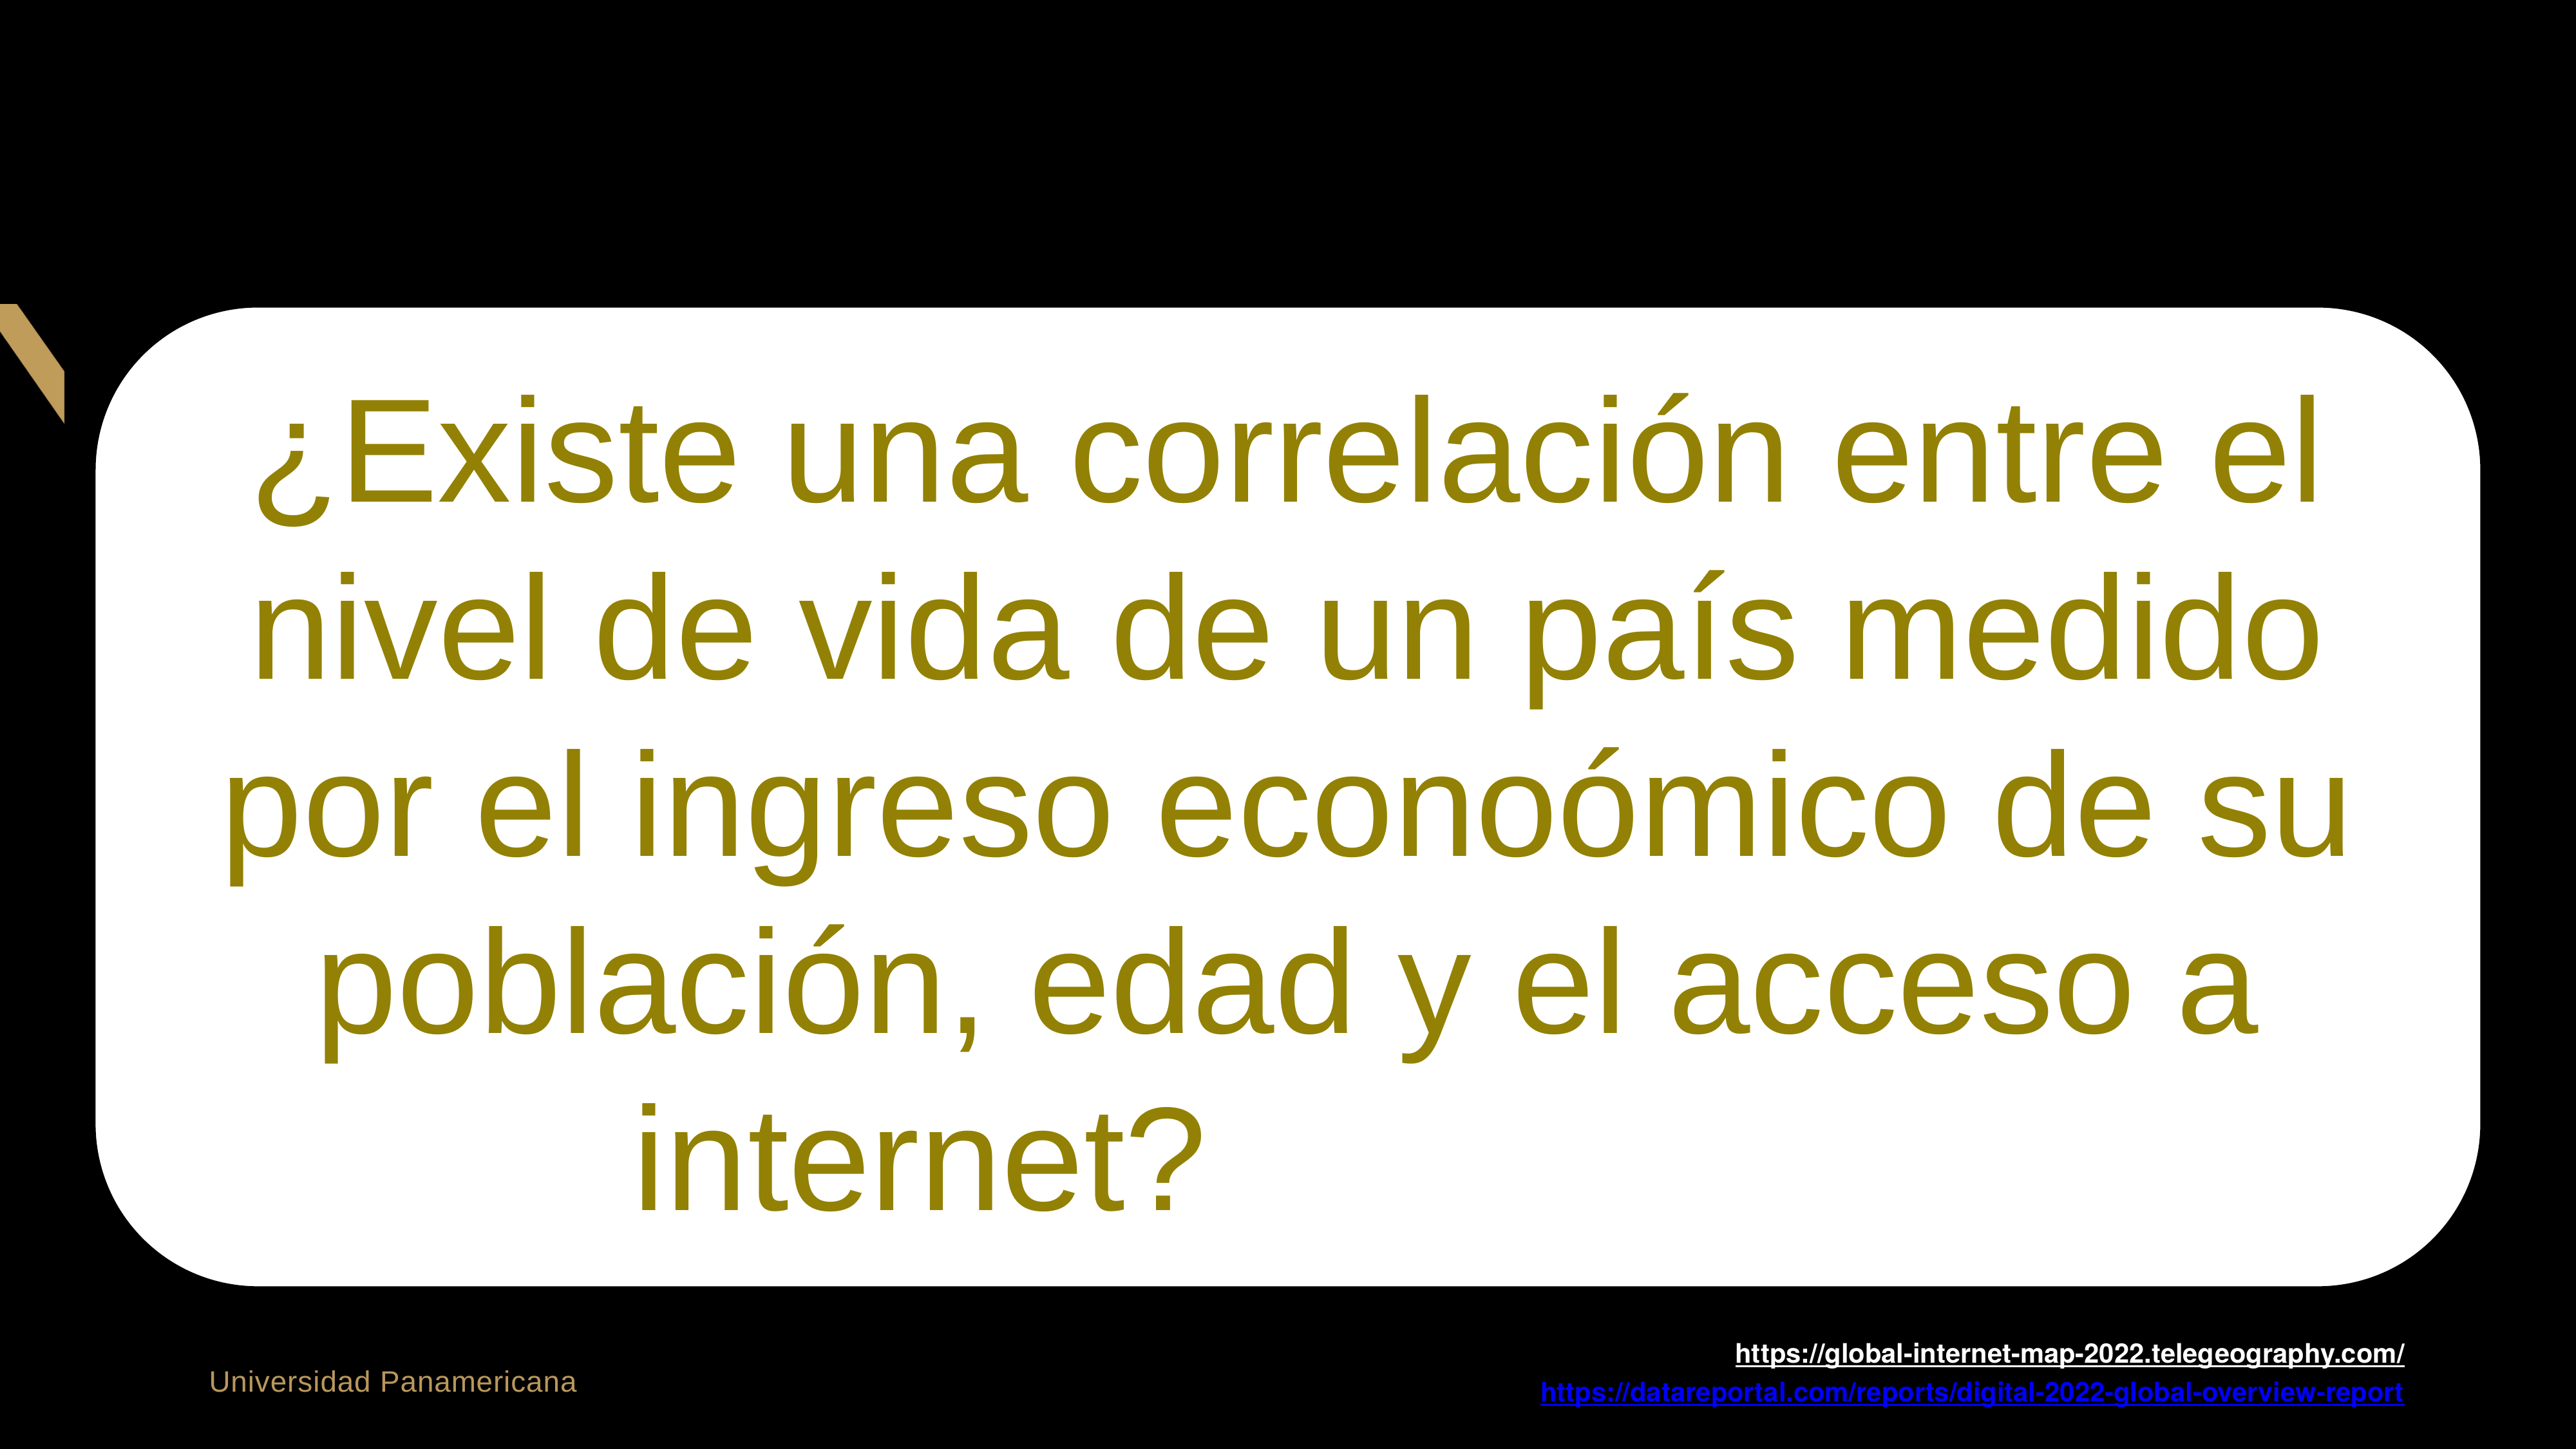

¿Existe una correlación entre el nivel de vida de un país medido por el ingreso econoómico de su población, edad y el acceso a internet?dlakjdslkajshd
https://global-internet-map-2022.telegeography.com/
https://datareportal.com/reports/digital-2022-global-overview-report